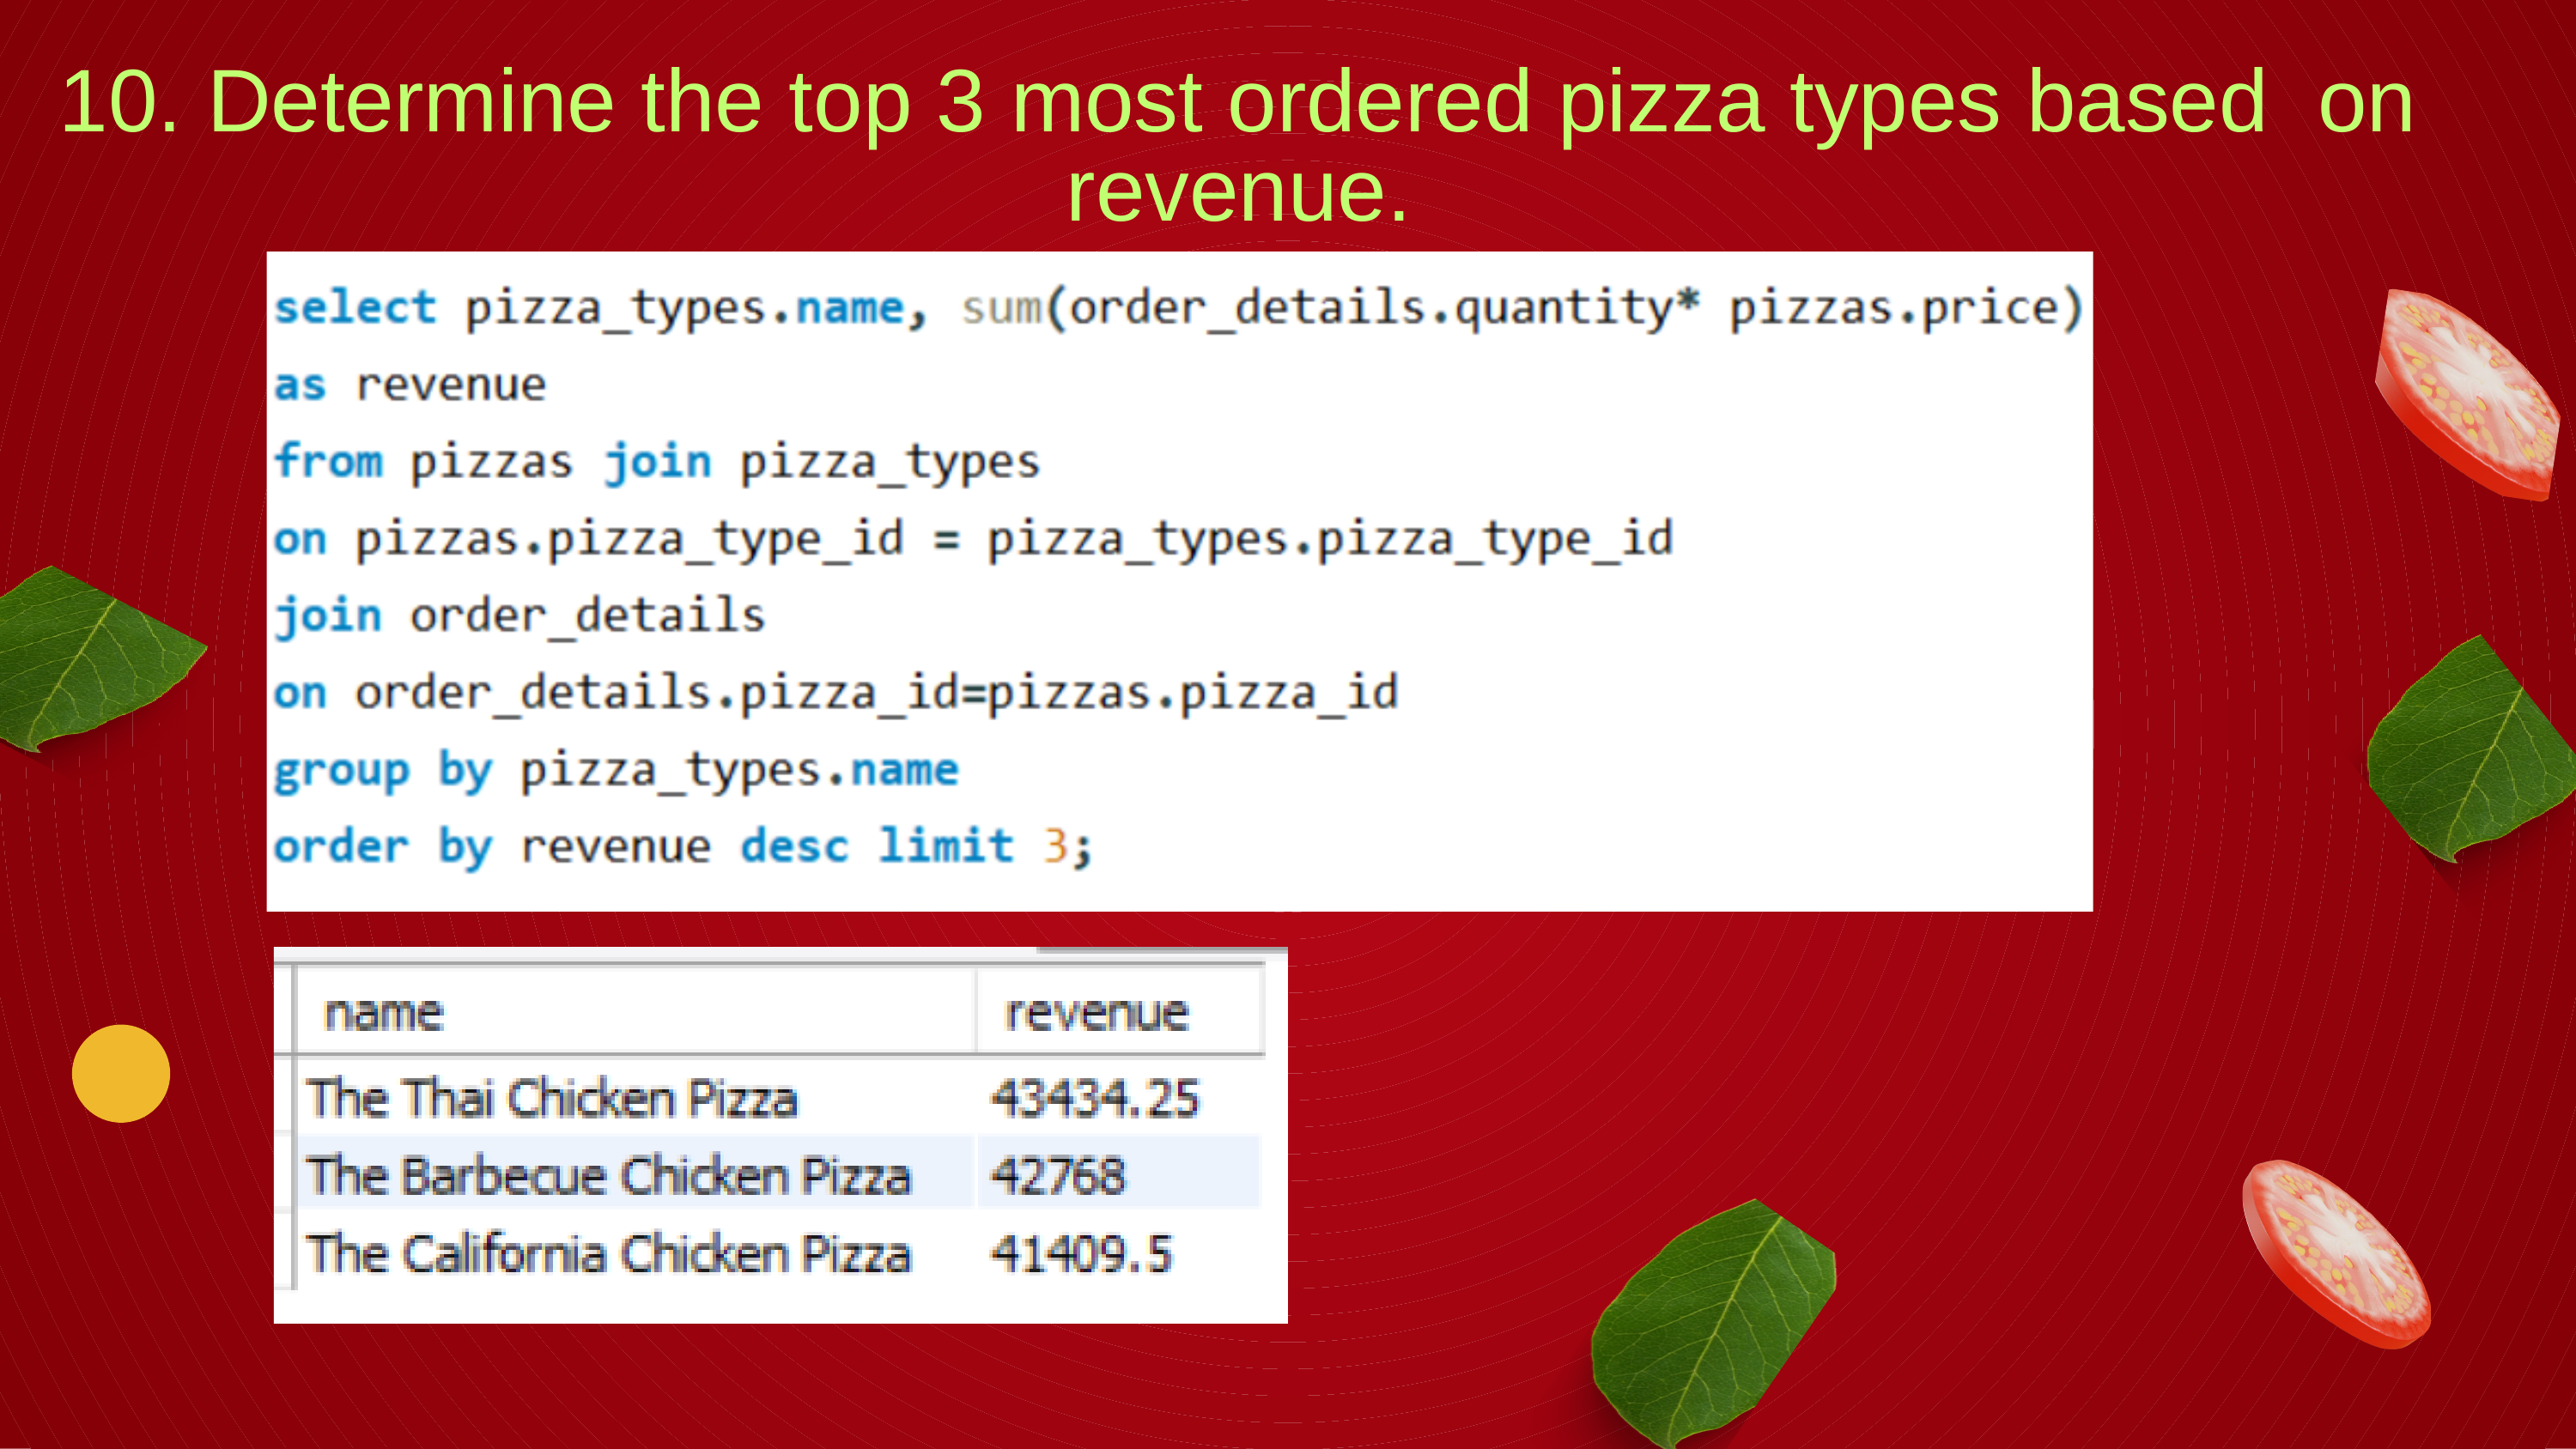

10. Determine the top 3 most ordered pizza types based  on revenue.